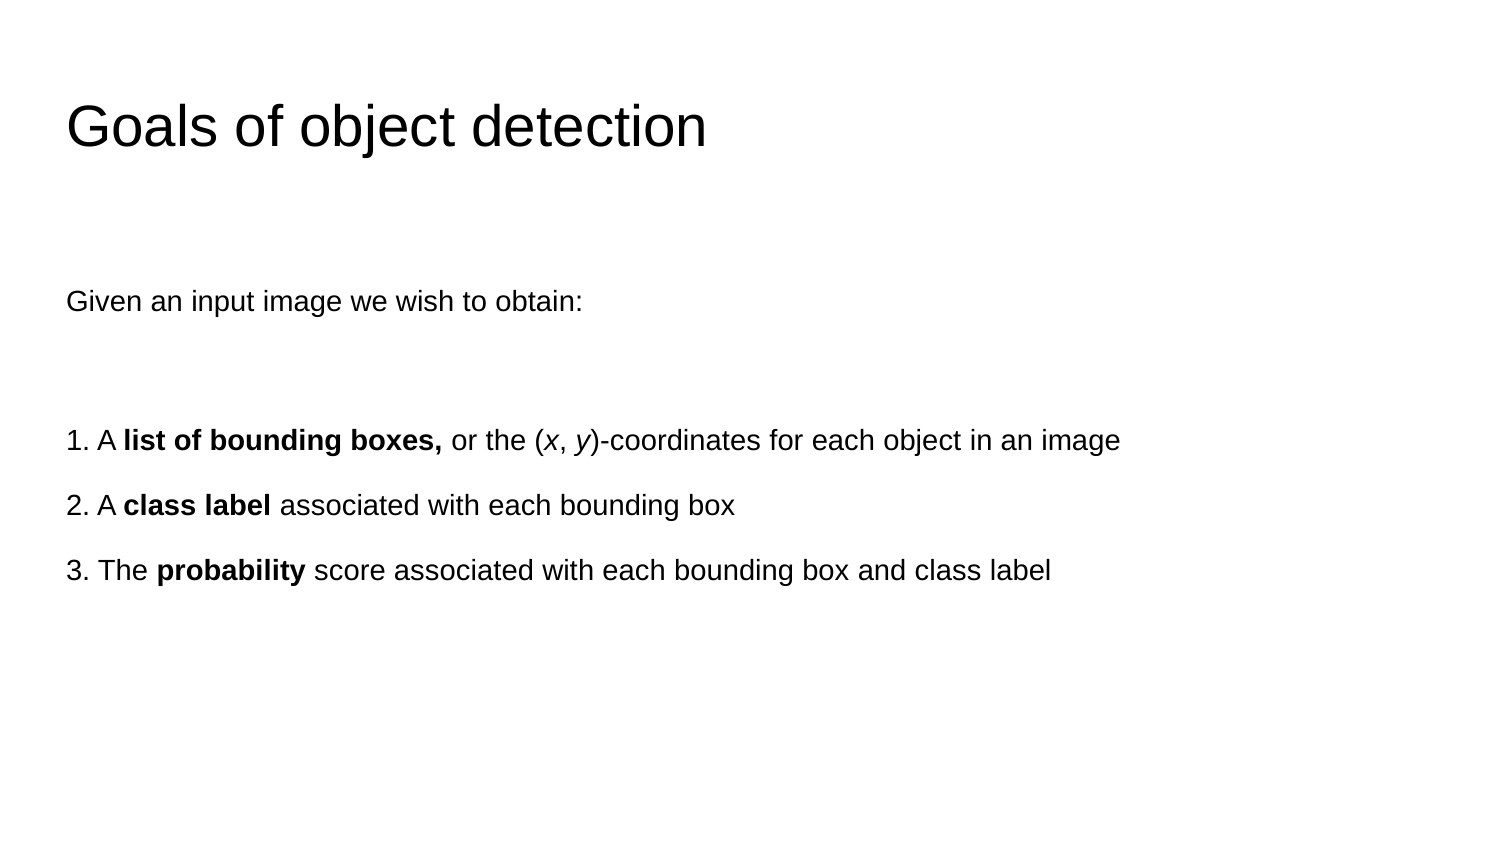

# Goals of object detection

Given an input image we wish to obtain:

1. A list of bounding boxes, or the (x, y)-coordinates for each object in an image
2. A class label associated with each bounding box
3. The probability score associated with each bounding box and class label